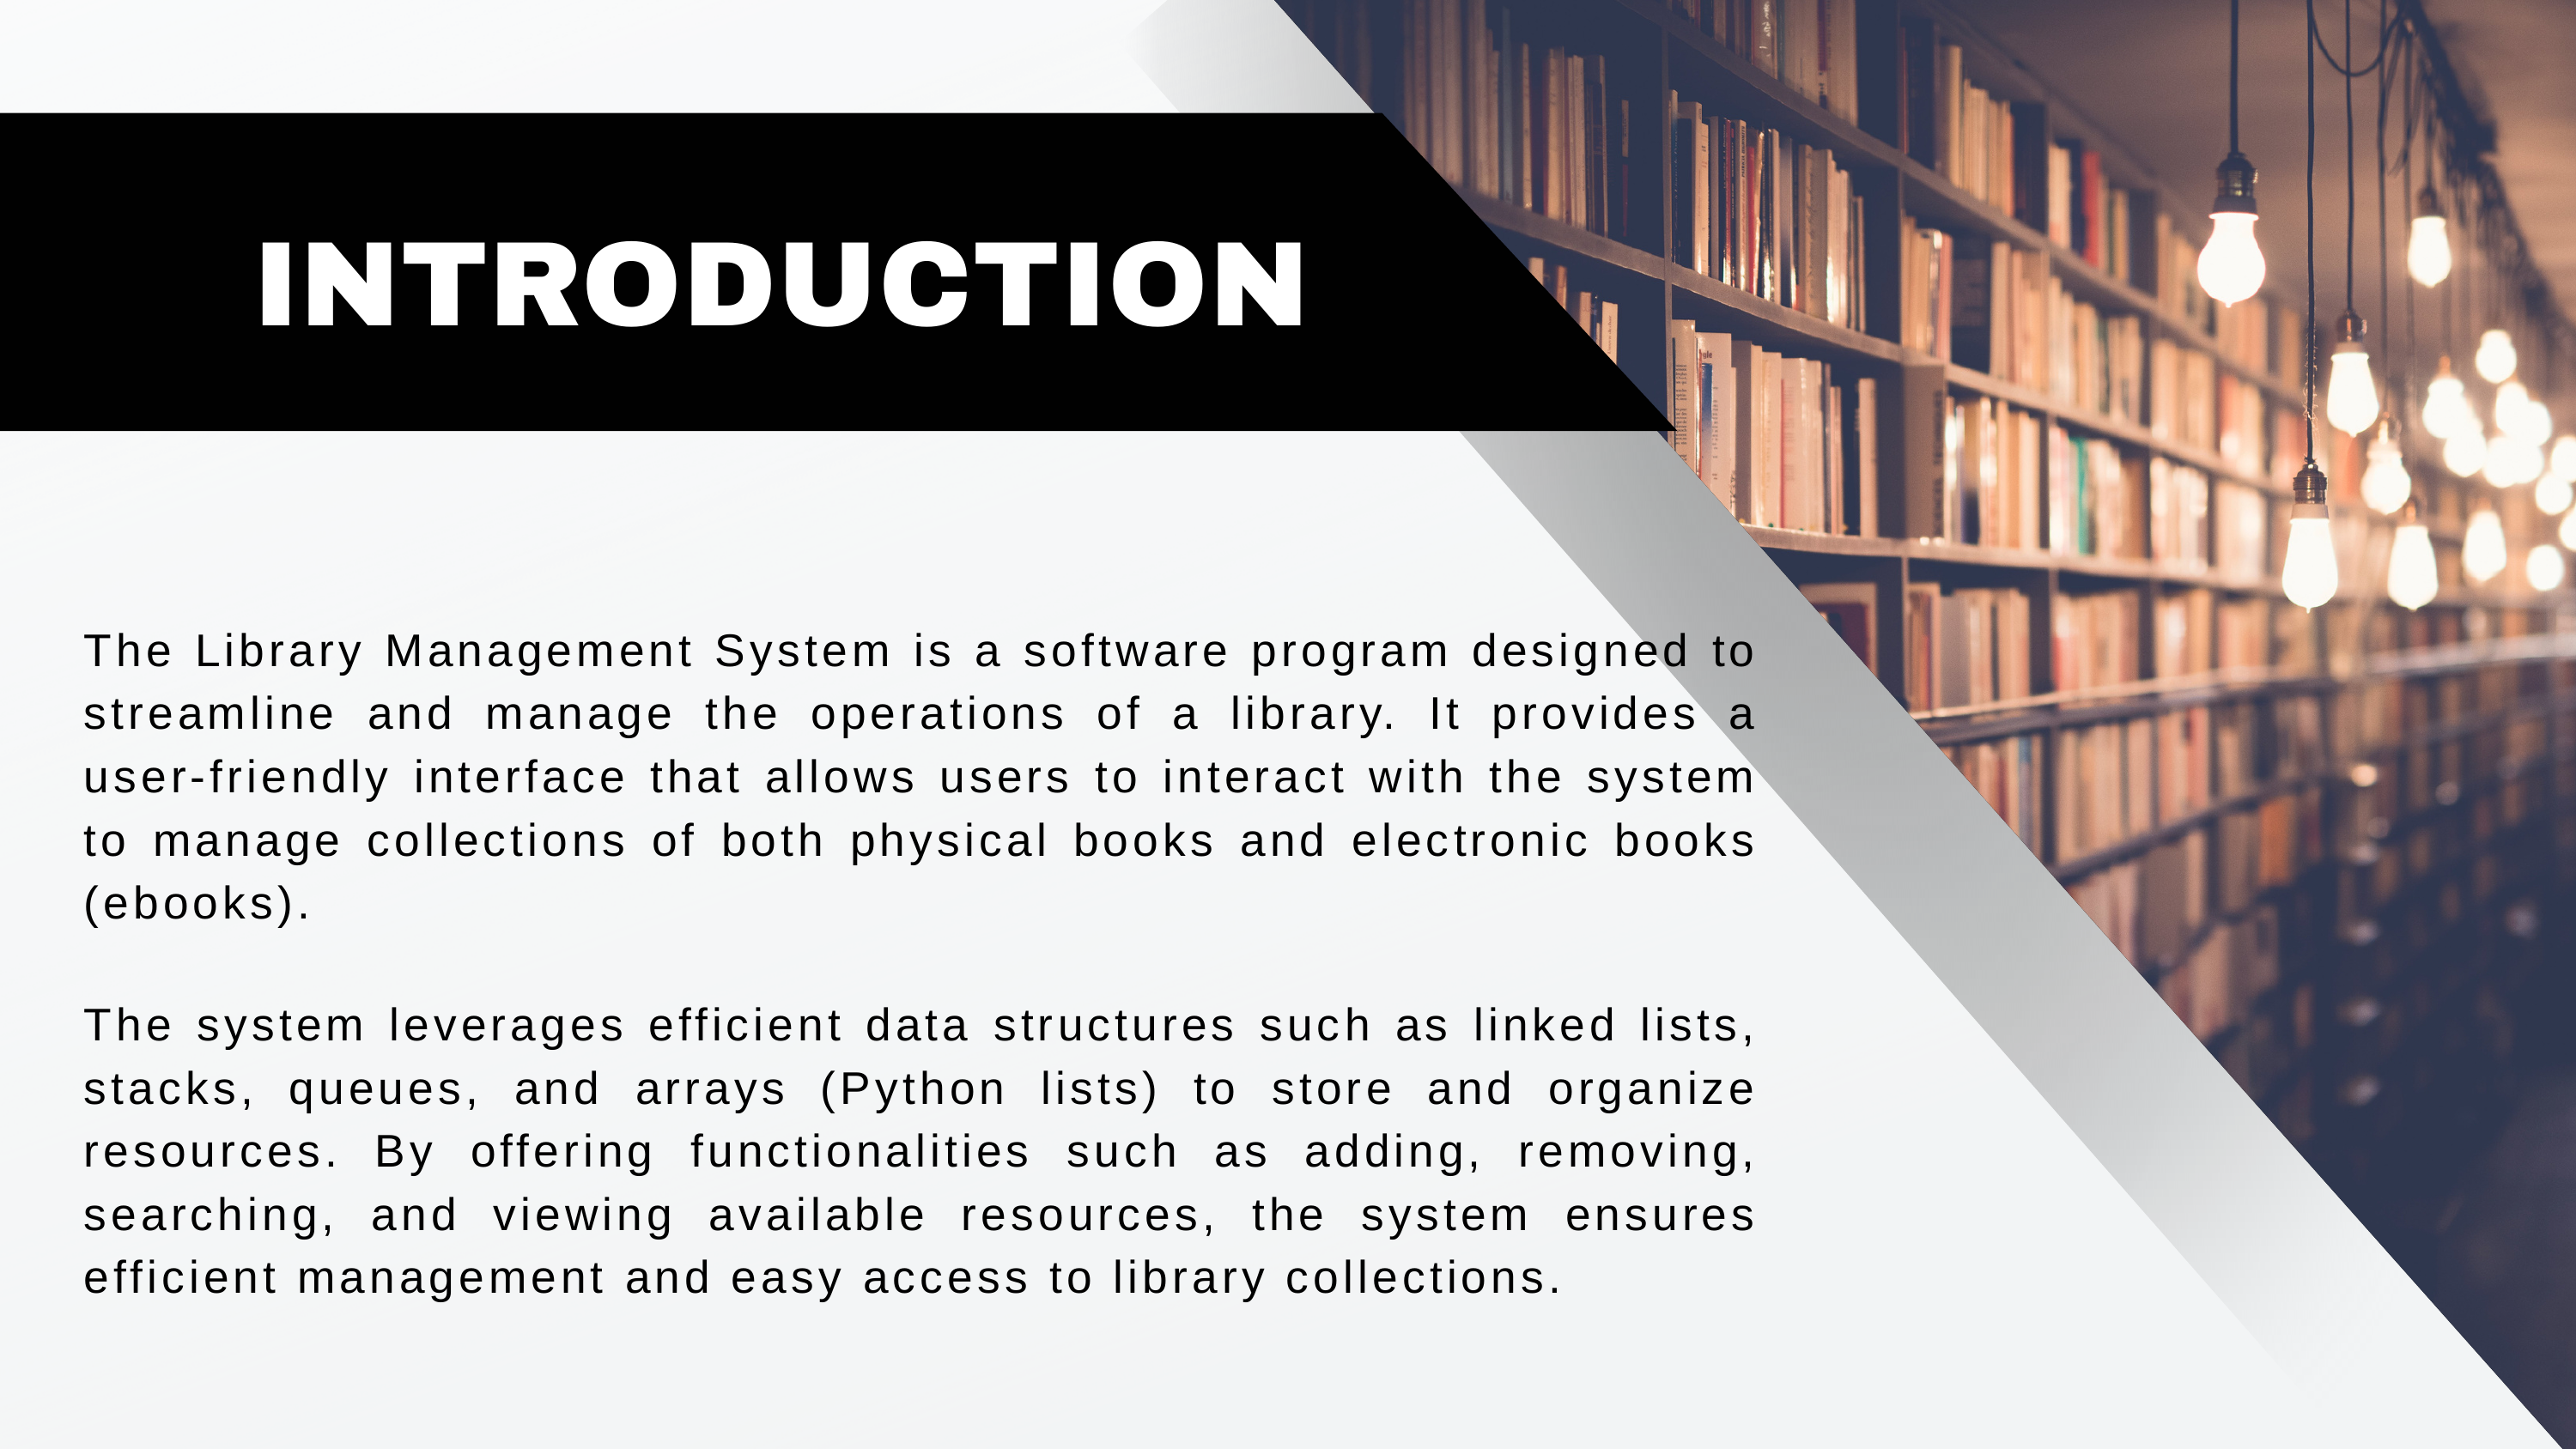

INTRODUCTION
The Library Management System is a software program designed to streamline and manage the operations of a library. It provides a user-friendly interface that allows users to interact with the system to manage collections of both physical books and electronic books (ebooks).

The system leverages efficient data structures such as linked lists, stacks, queues, and arrays (Python lists) to store and organize resources. By offering functionalities such as adding, removing, searching, and viewing available resources, the system ensures efficient management and easy access to library collections.